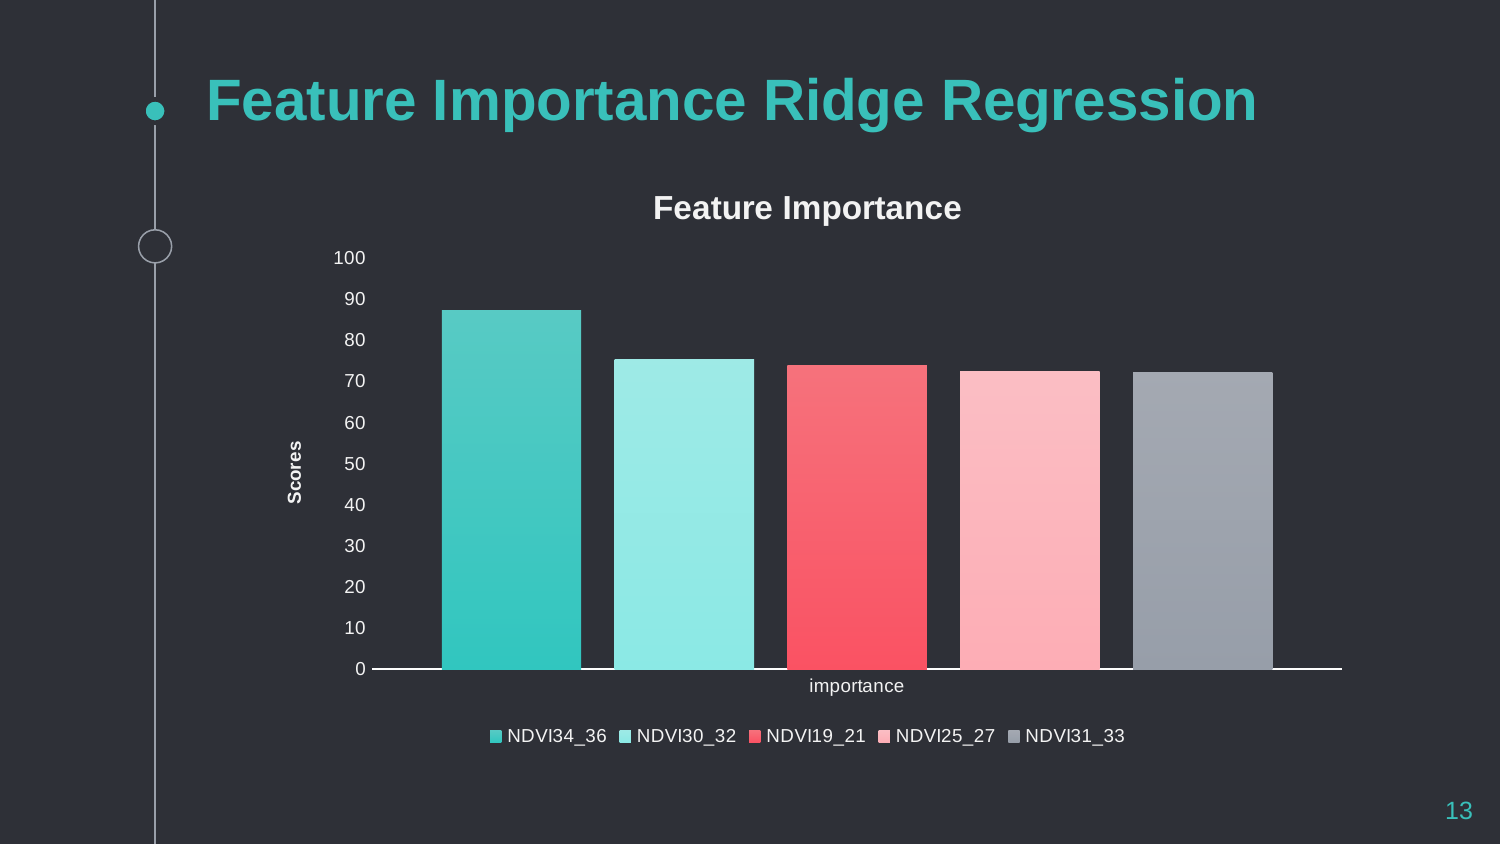

# Feature Importance Ridge Regression

### Chart: Feature Importance

| Category | NDVI34_36 | NDVI30_32 | NDVI19_21 | NDVI25_27 | NDVI31_33 |
|---|---|---|---|---|---|
| importance | 87.3768809325791 | 75.4859935739852 | 73.8345888253101 | 72.6061541748538 | 72.2839960135458 |
13